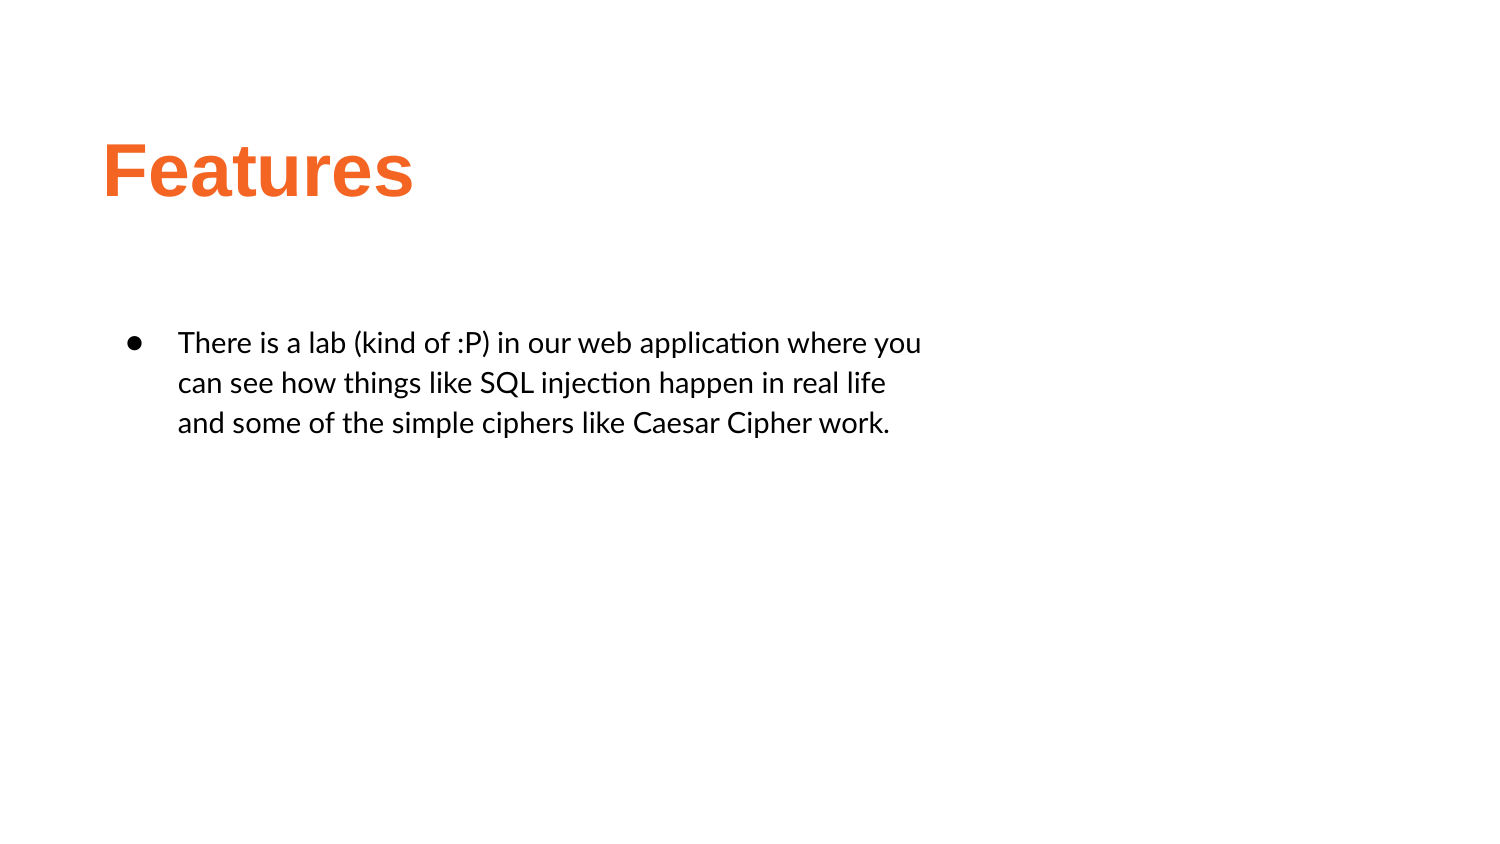

Features
There is a lab (kind of :P) in our web application where you can see how things like SQL injection happen in real life and some of the simple ciphers like Caesar Cipher work.